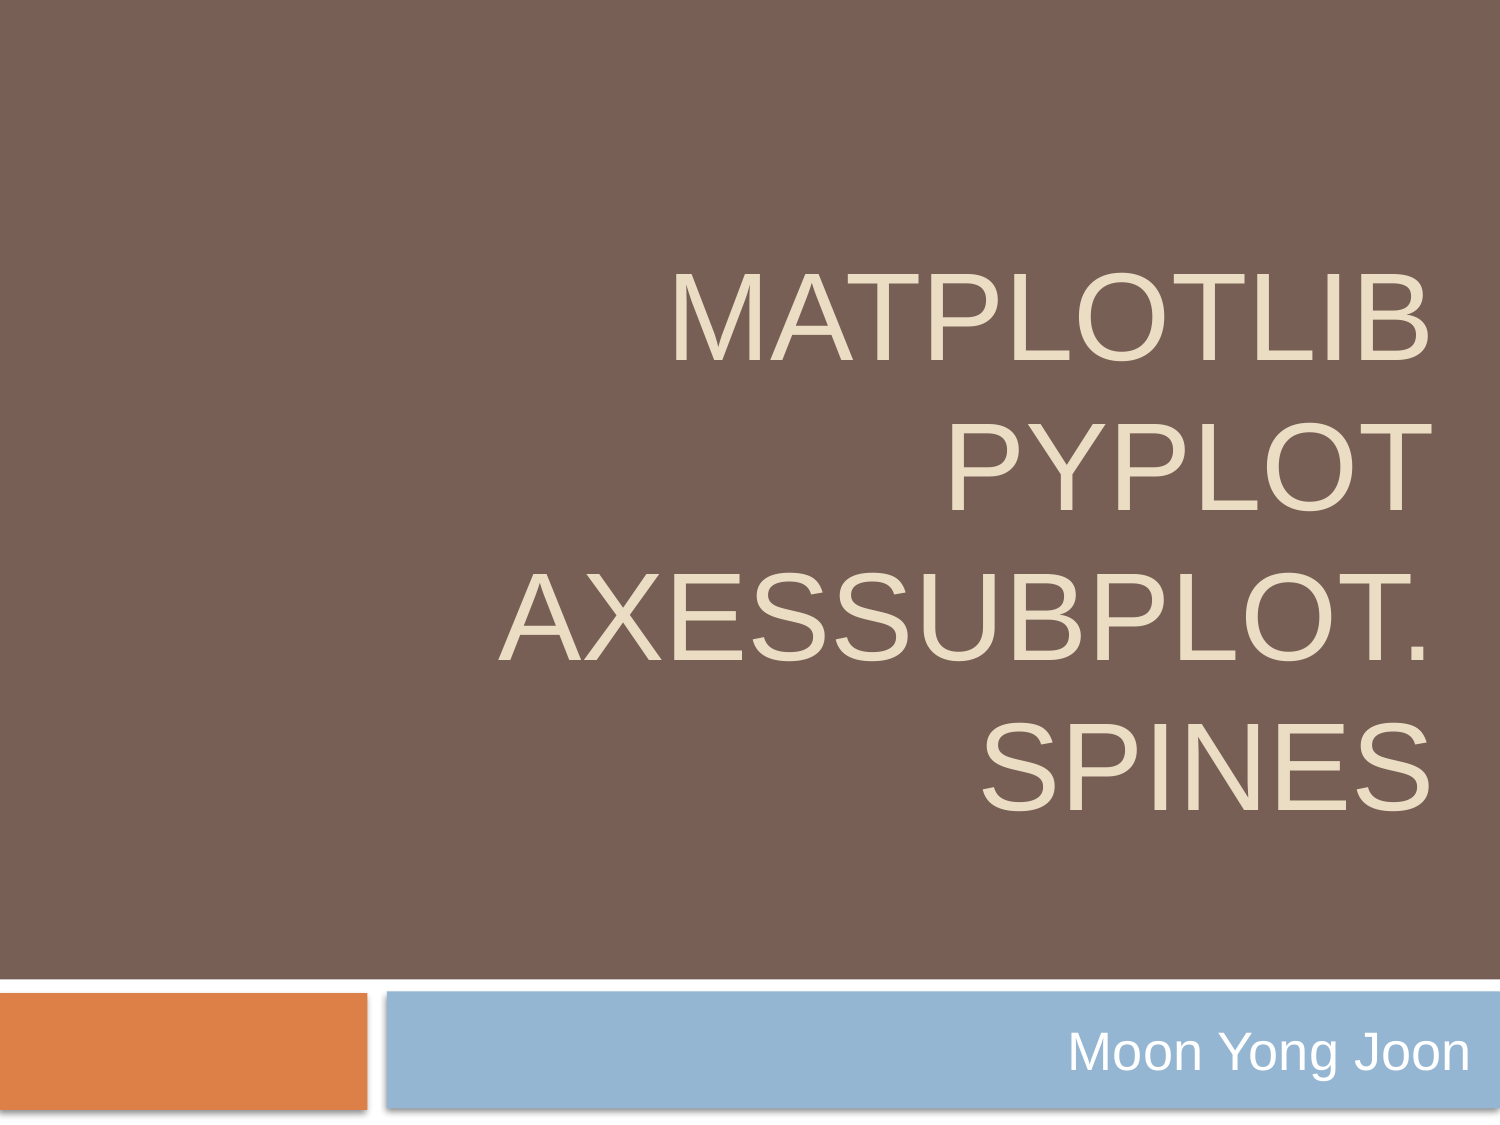

# MatPLOTLIB pyplot axessubplot. spines
Moon Yong Joon